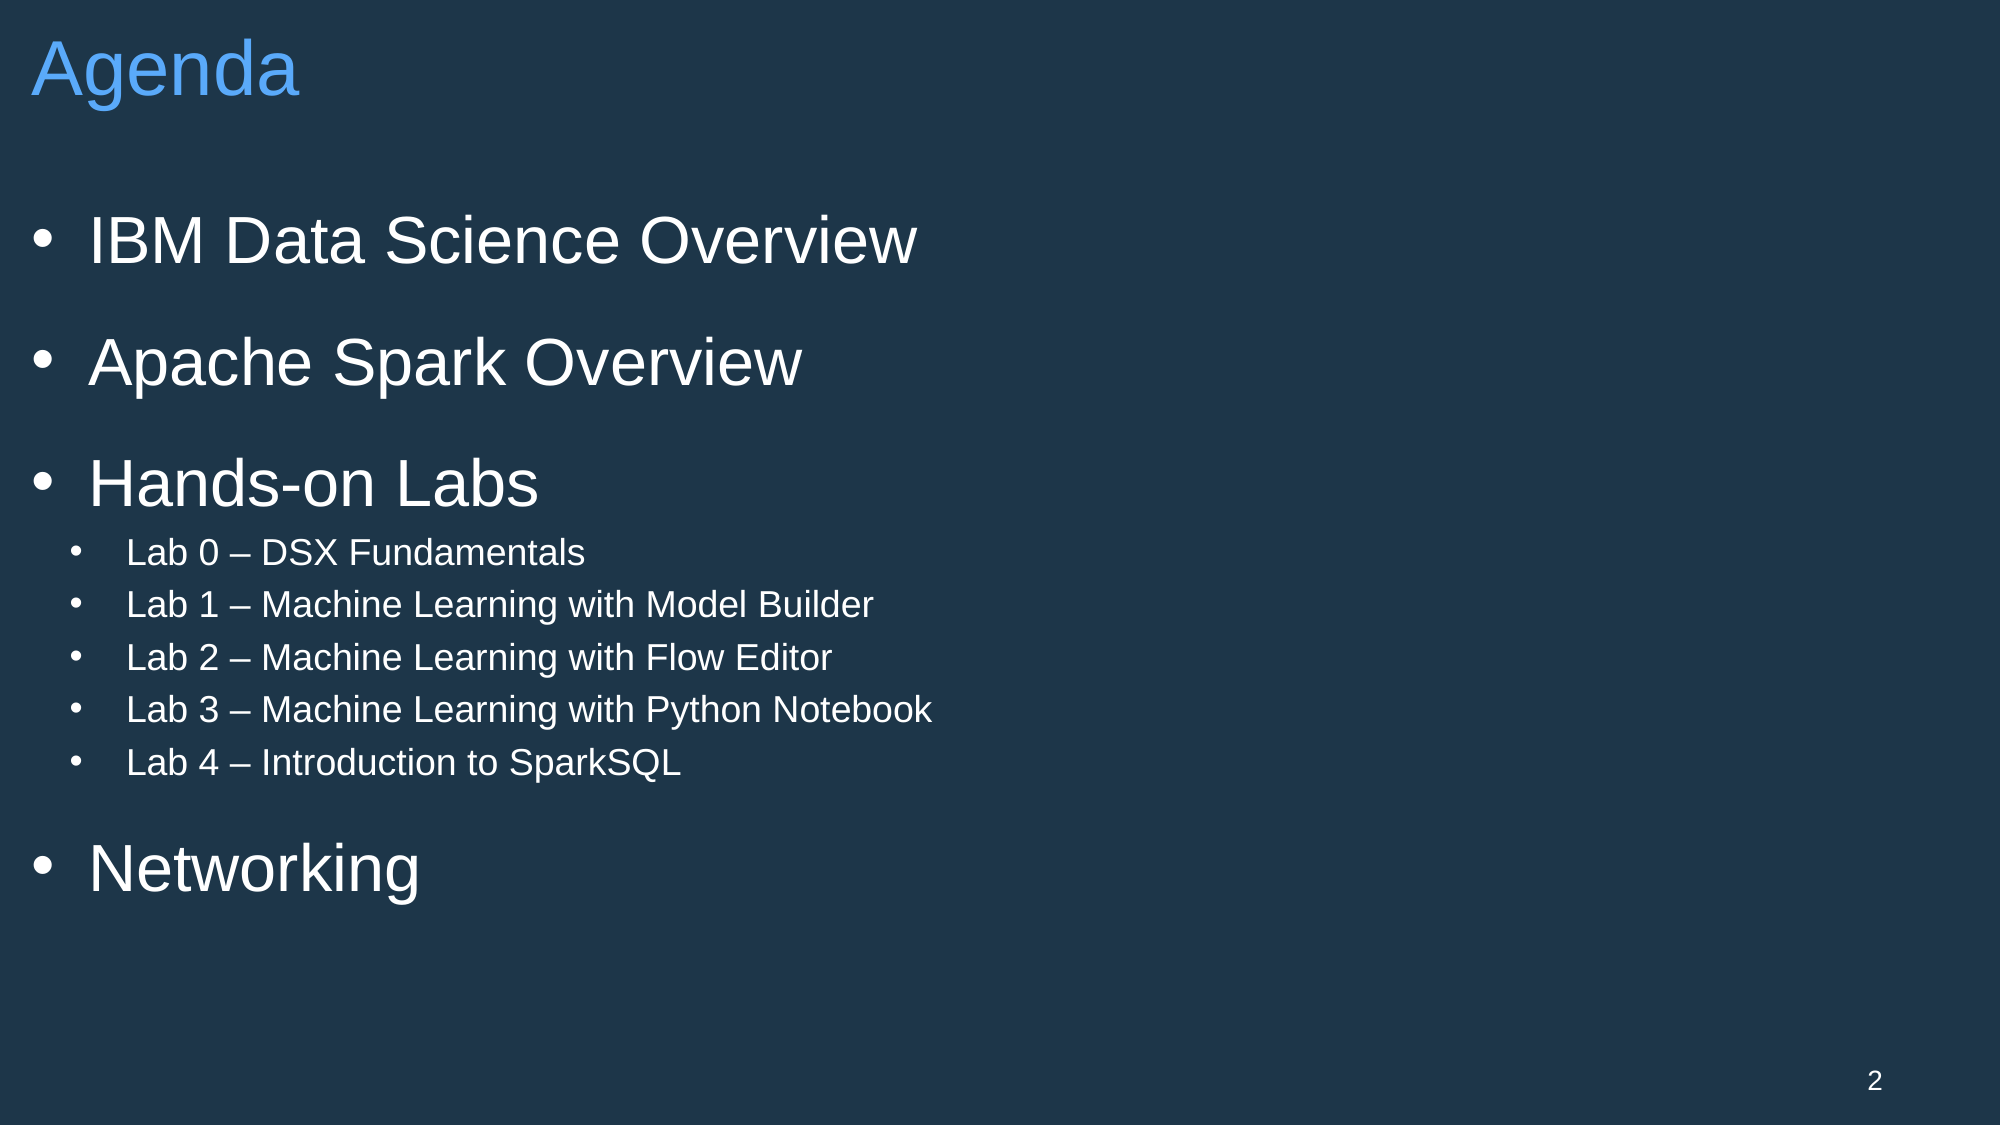

# Agenda
IBM Data Science Overview
Apache Spark Overview
Hands-on Labs
Lab 0 – DSX Fundamentals
Lab 1 – Machine Learning with Model Builder
Lab 2 – Machine Learning with Flow Editor
Lab 3 – Machine Learning with Python Notebook
Lab 4 – Introduction to SparkSQL
Networking